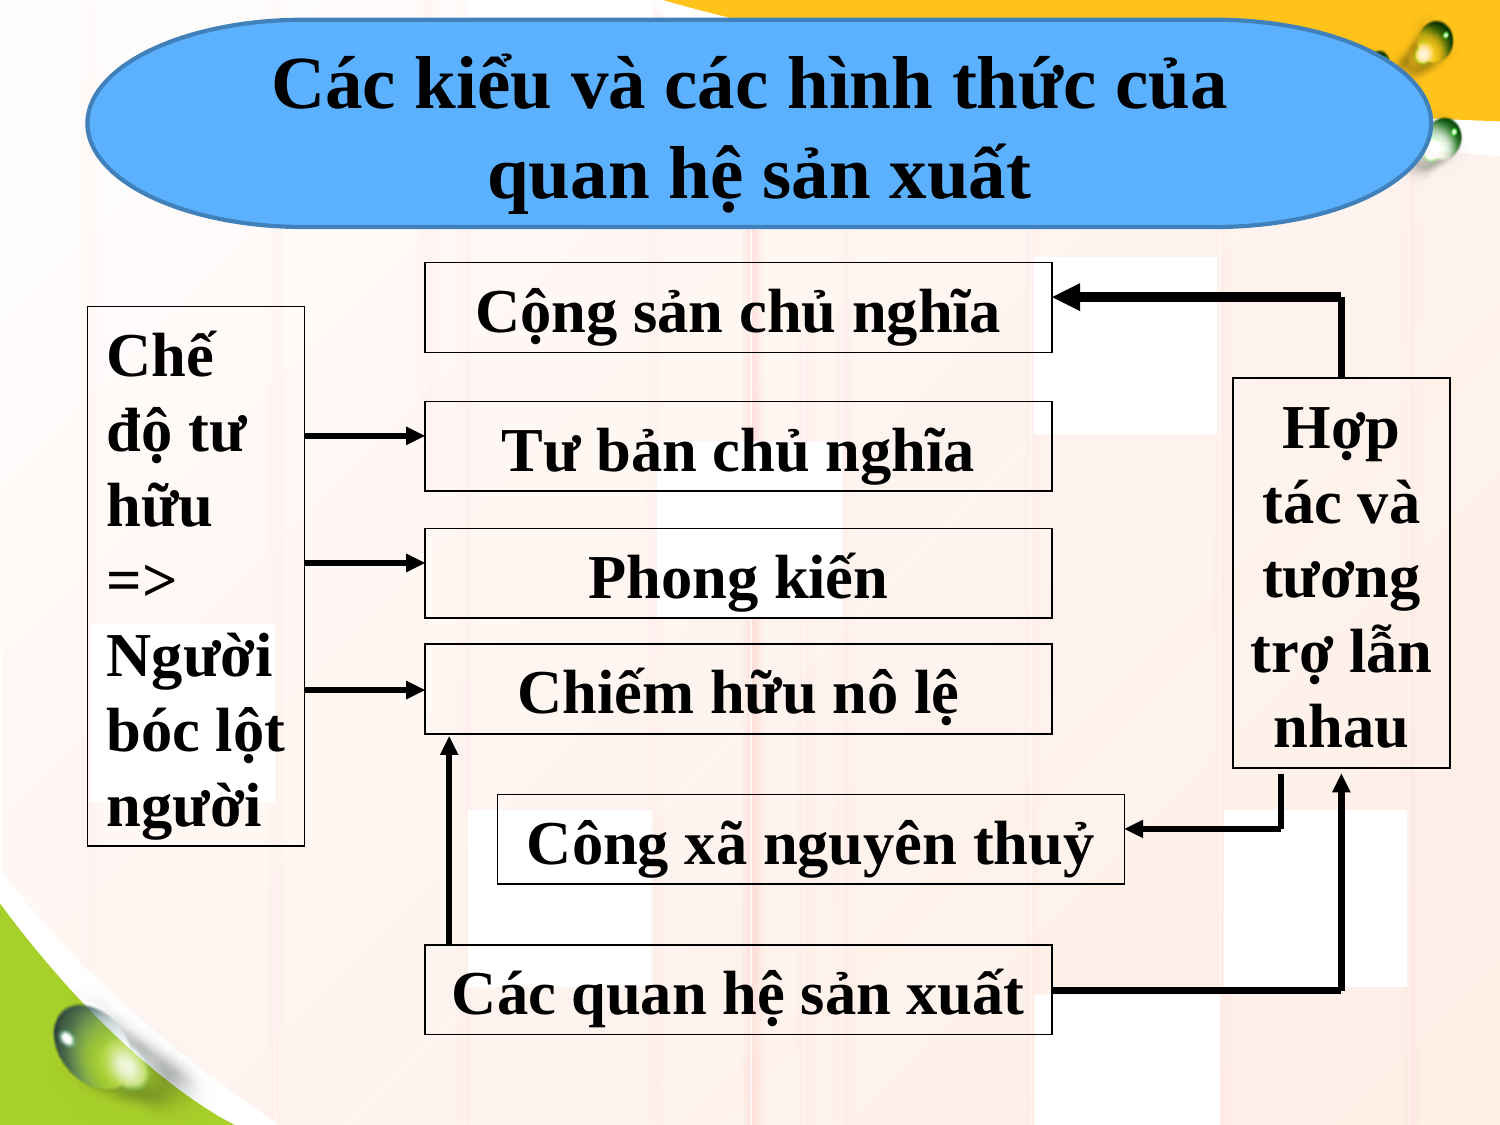

Các kiểu và các hình thức của
quan hệ sản xuất
Cộng sản chủ nghĩa
Chế độ tư hữu => Người bóc lột người
Hợp tác và tương trợ lẫn nhau
Tư bản chủ nghĩa
Phong kiến
Chiếm hữu nô lệ
Công xã nguyên thuỷ
Các quan hệ sản xuất